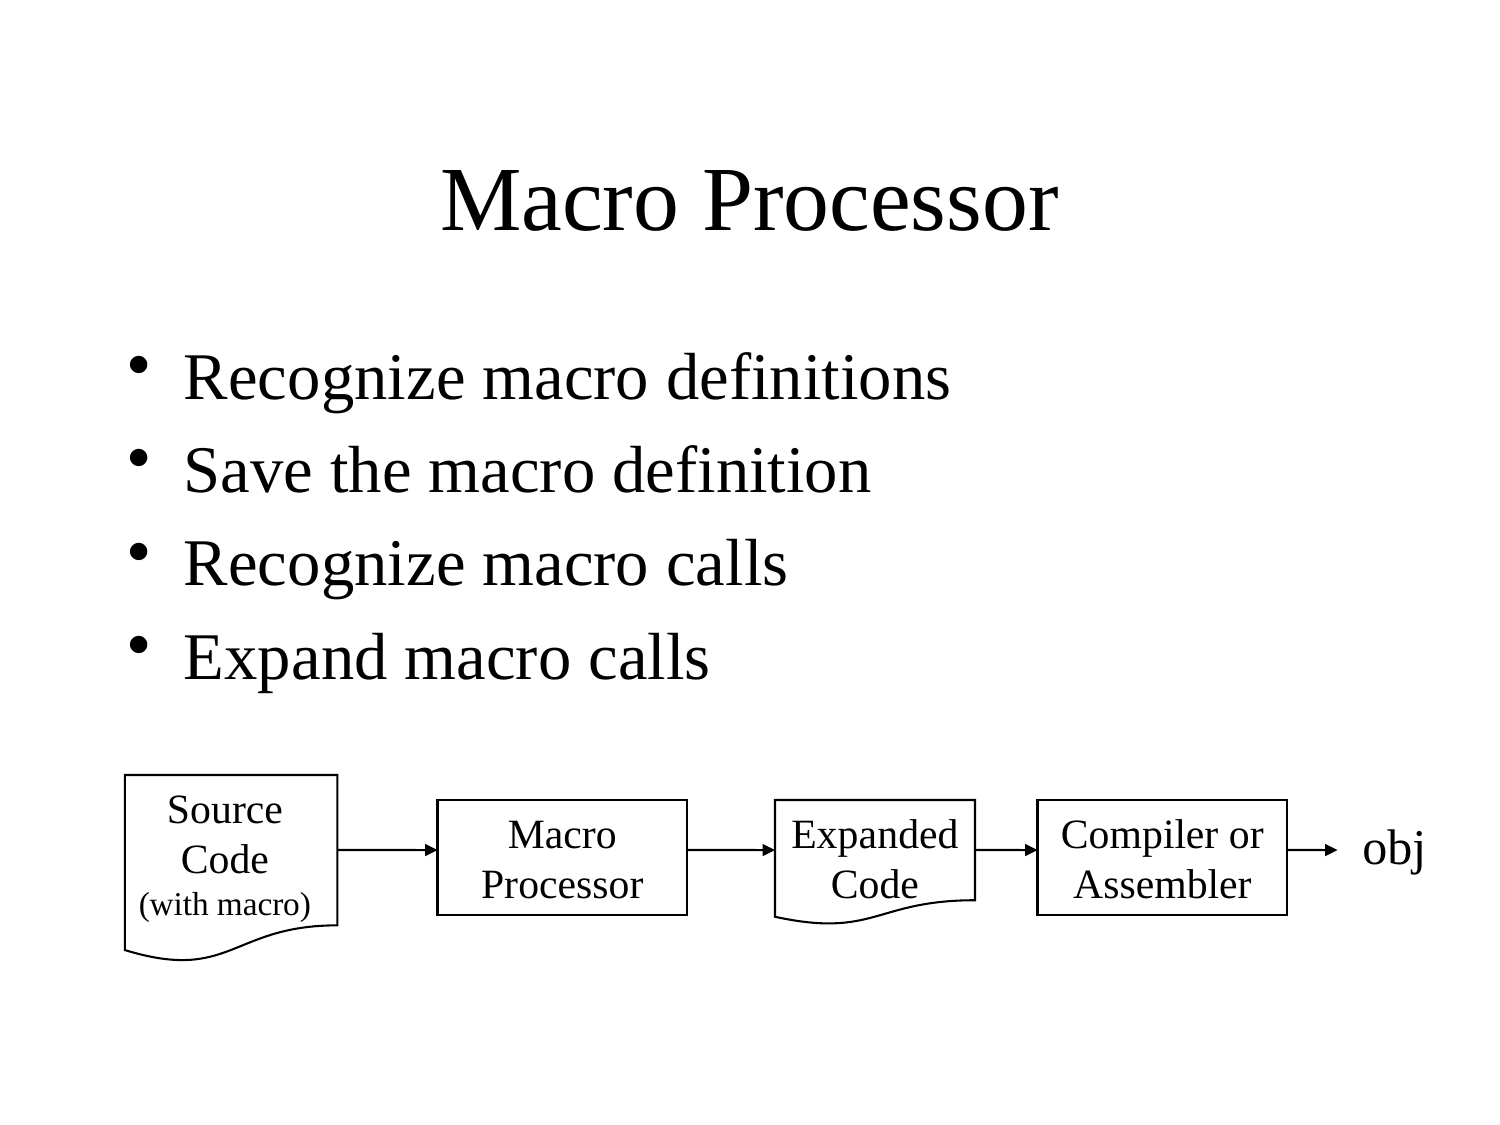

# Macro Processor
Recognize macro definitions
Save the macro definition
Recognize macro calls
Expand macro calls
Source Code
(with macro)

Macro Processor
Expanded Code

Compiler or Assembler
obj